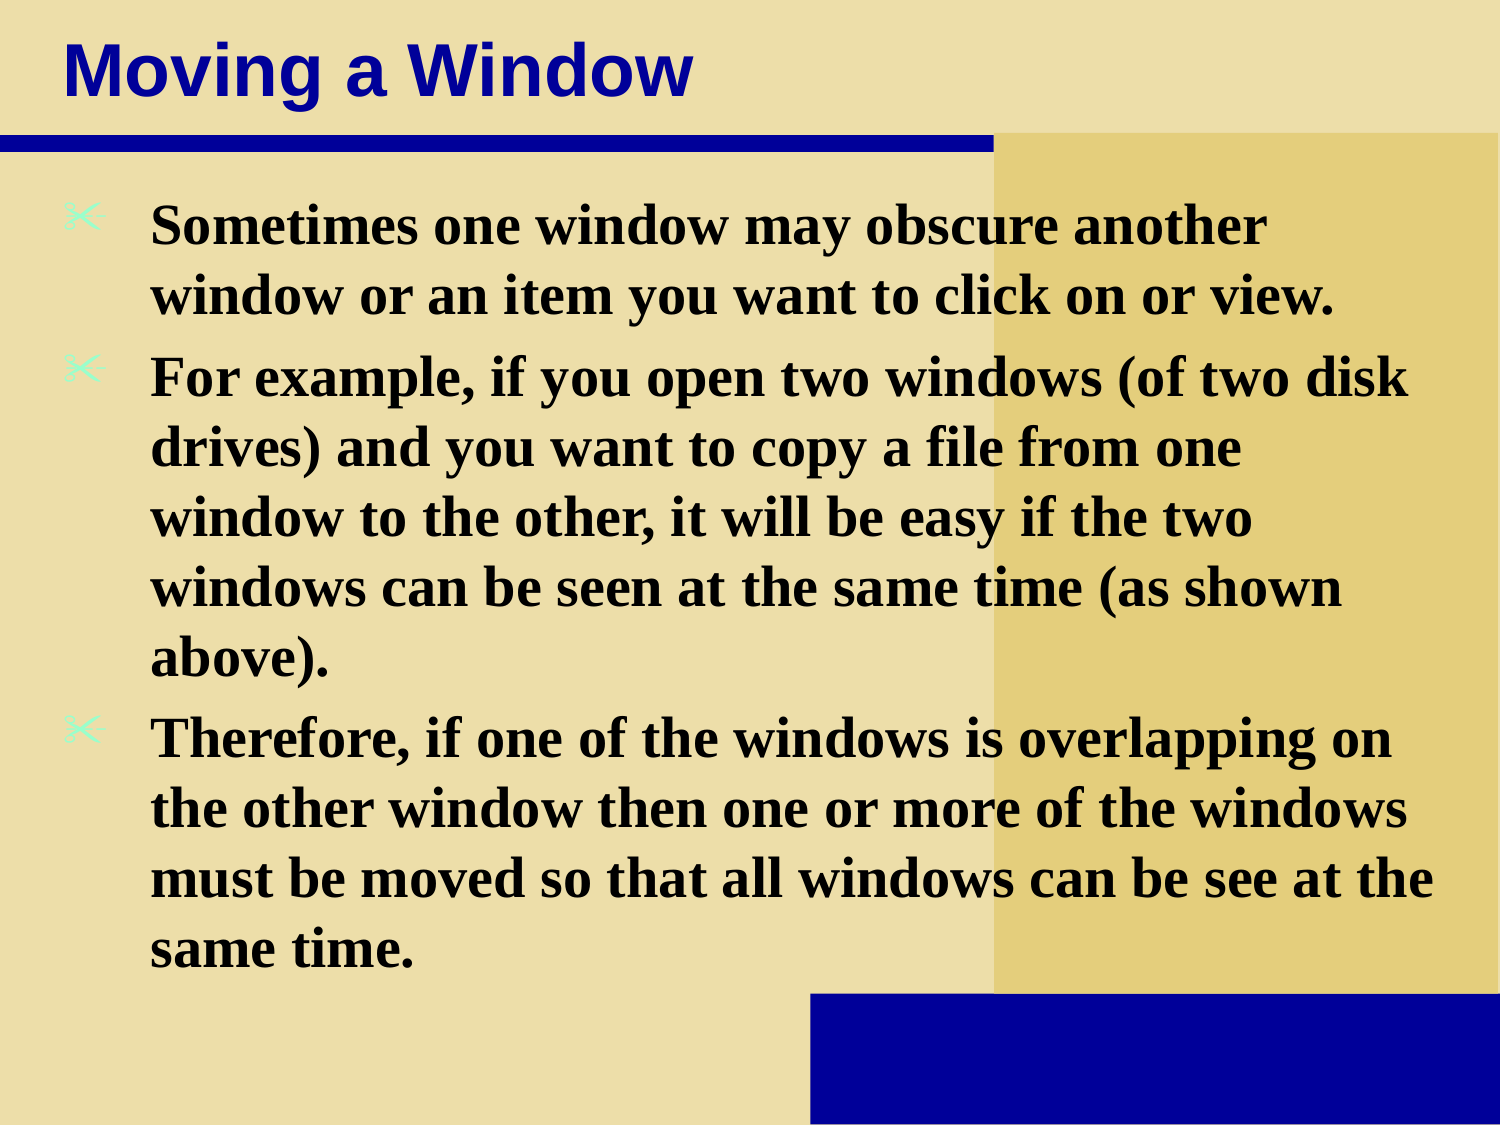

# Moving a Window
Sometimes one window may obscure another window or an item you want to click on or view.
For example, if you open two windows (of two disk drives) and you want to copy a file from one window to the other, it will be easy if the two windows can be seen at the same time (as shown above).
Therefore, if one of the windows is overlapping on the other window then one or more of the windows must be moved so that all windows can be see at the same time.